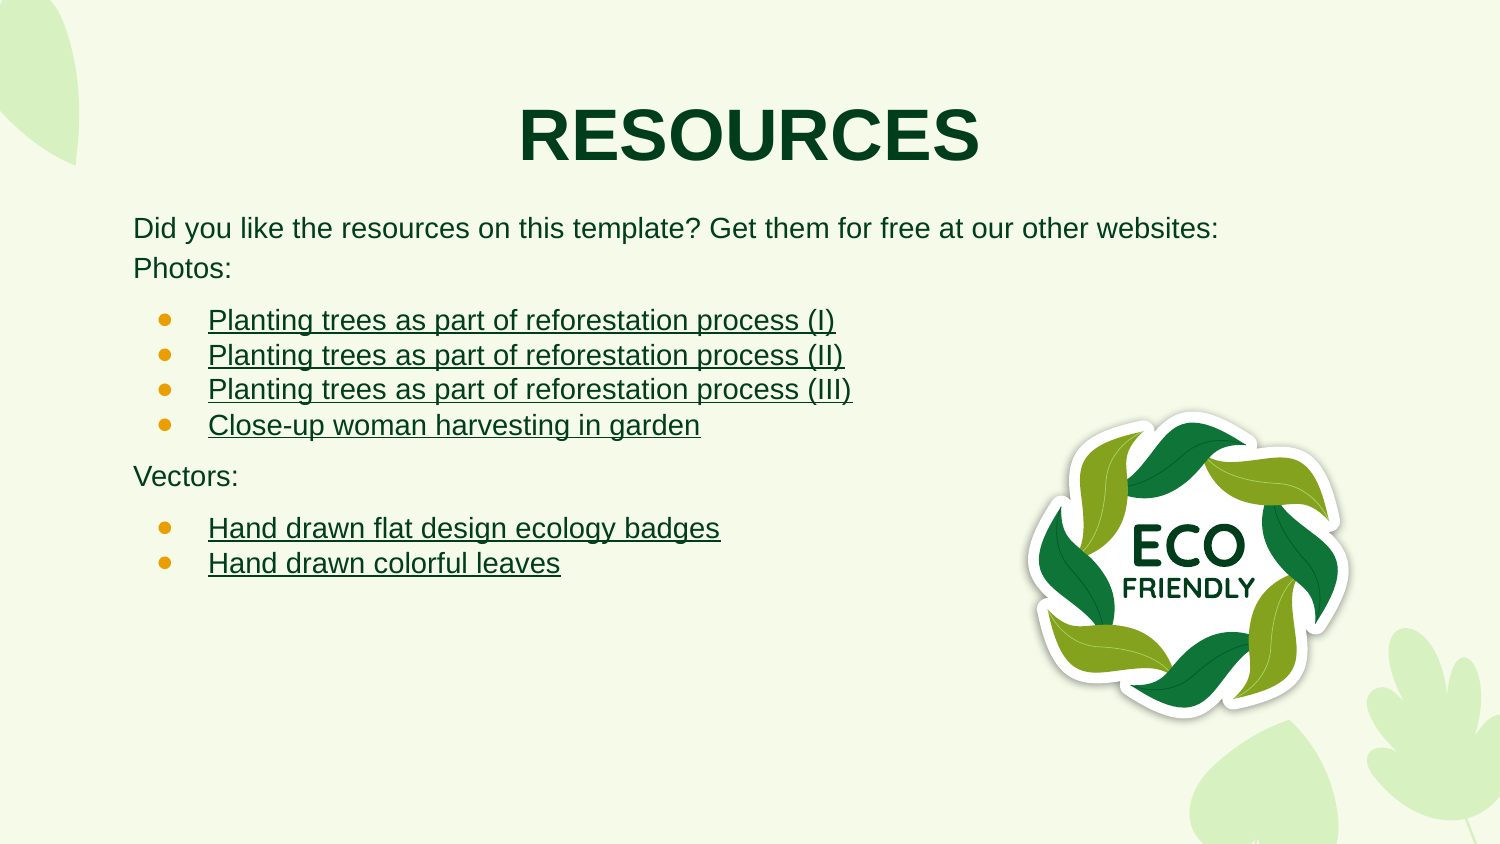

# RESOURCES
Did you like the resources on this template? Get them for free at our other websites:
Photos:
Planting trees as part of reforestation process (I)
Planting trees as part of reforestation process (II)
Planting trees as part of reforestation process (III)
Close-up woman harvesting in garden
Vectors:
Hand drawn flat design ecology badges
Hand drawn colorful leaves